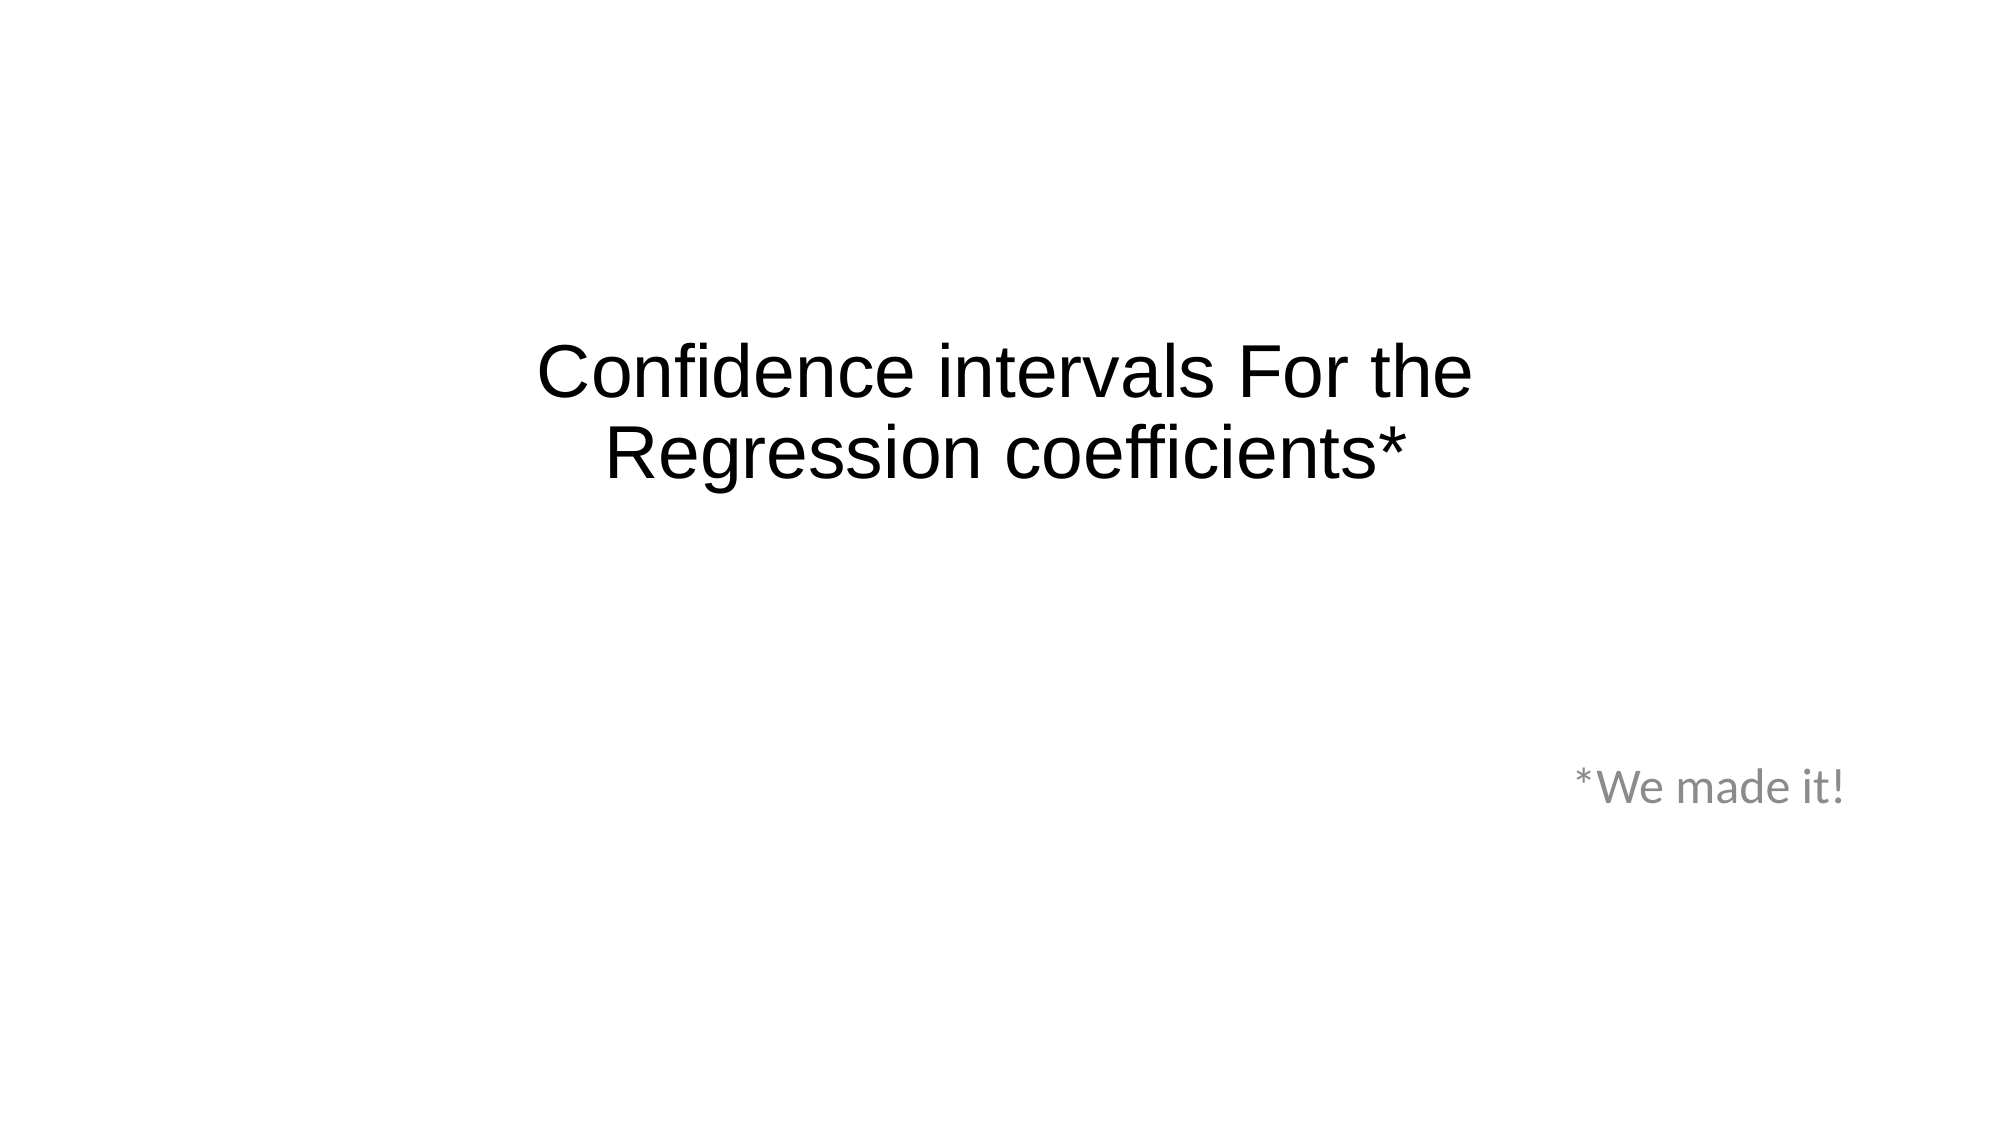

# Confidence intervals For the Regression coefficients*
*We made it!